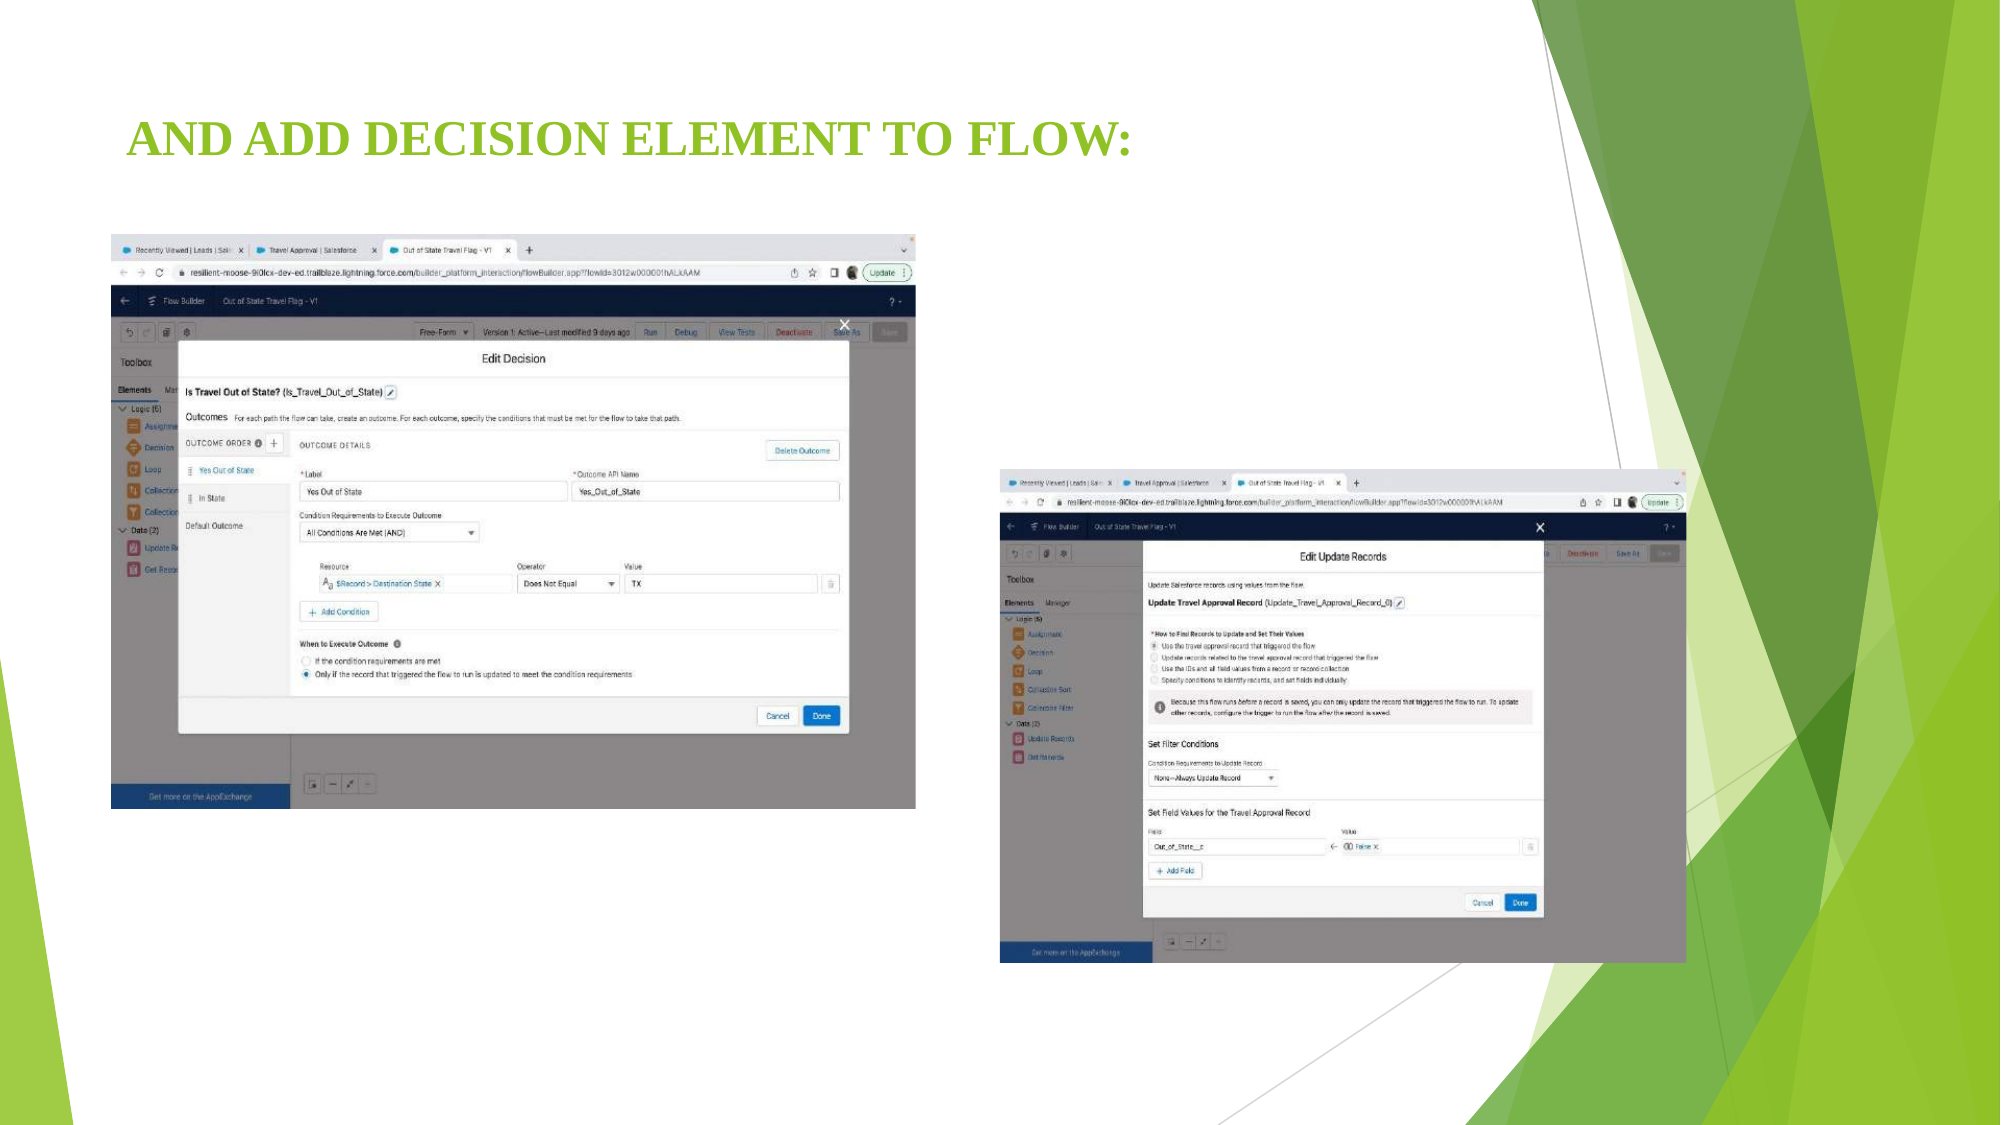

# AND ADD DECISION ELEMENT TO FLOW: